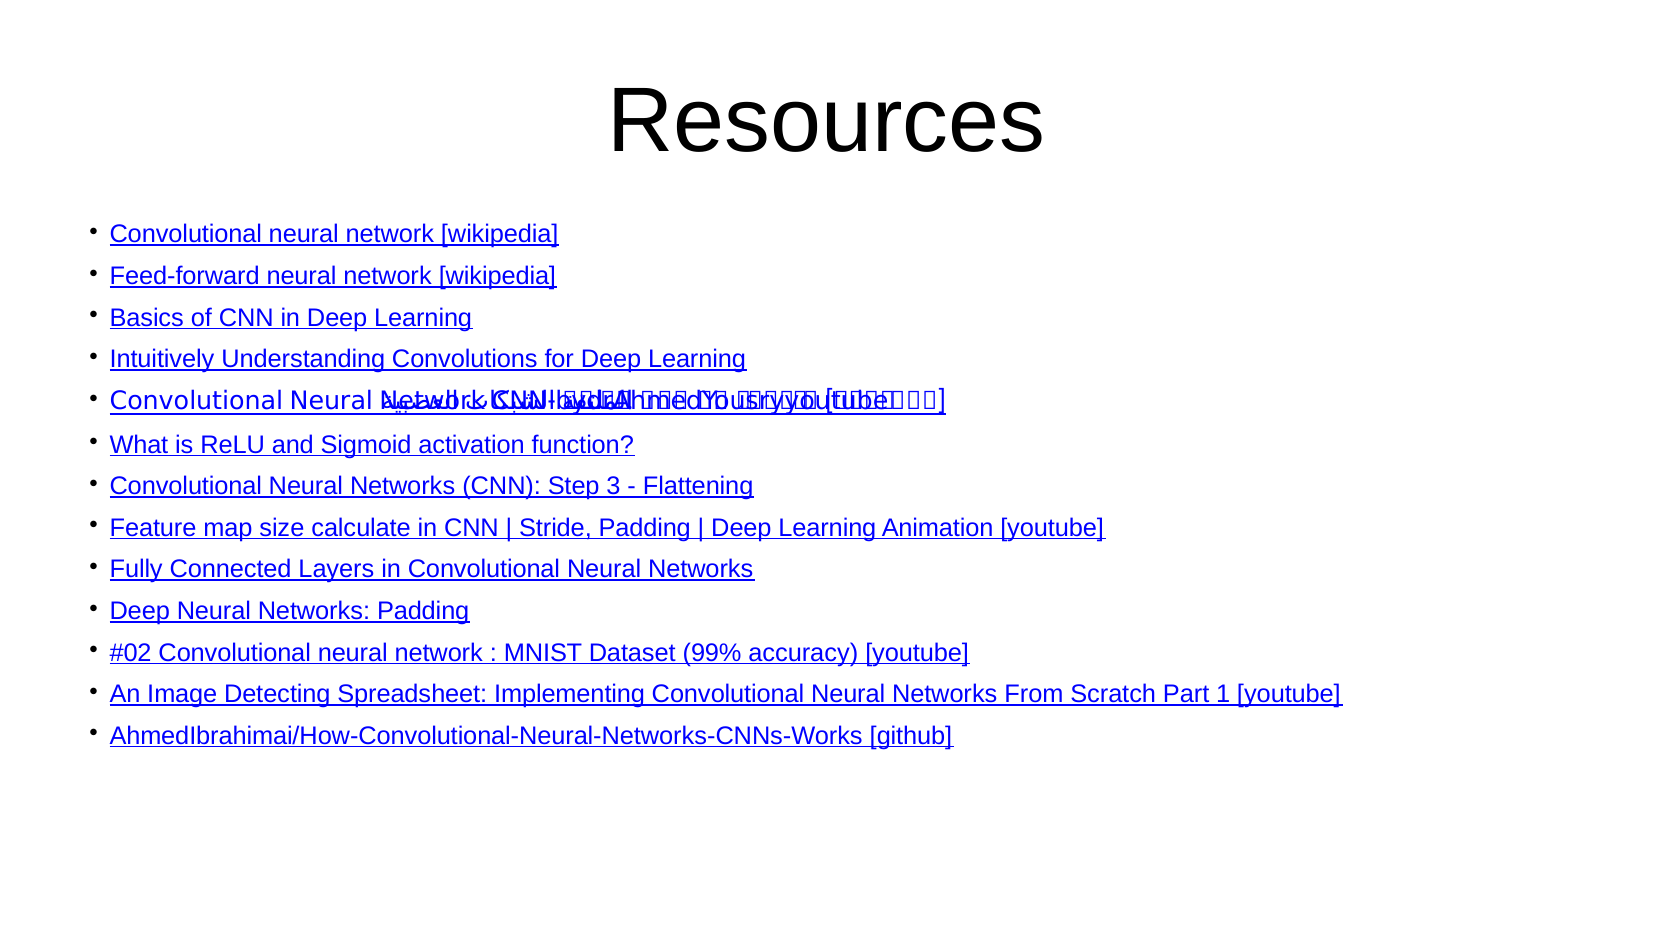

# Resources
Convolutional neural network [wikipedia]
Feed-forward neural network [wikipedia]
Basics of CNN in Deep Learning
Intuitively Understanding Convolutions for Deep Learning
Convolutional Neural Network CNN- الشبكات العصبية الملتفة by dr. Ahmed Yousry [youtube]
What is ReLU and Sigmoid activation function?
Convolutional Neural Networks (CNN): Step 3 - Flattening
Feature map size calculate in CNN | Stride, Padding | Deep Learning Animation [youtube]
Fully Connected Layers in Convolutional Neural Networks
Deep Neural Networks: Padding
#02 Convolutional neural network : MNIST Dataset (99% accuracy) [youtube]
An Image Detecting Spreadsheet: Implementing Convolutional Neural Networks From Scratch Part 1 [youtube]
AhmedIbrahimai/How-Convolutional-Neural-Networks-CNNs-Works [github]